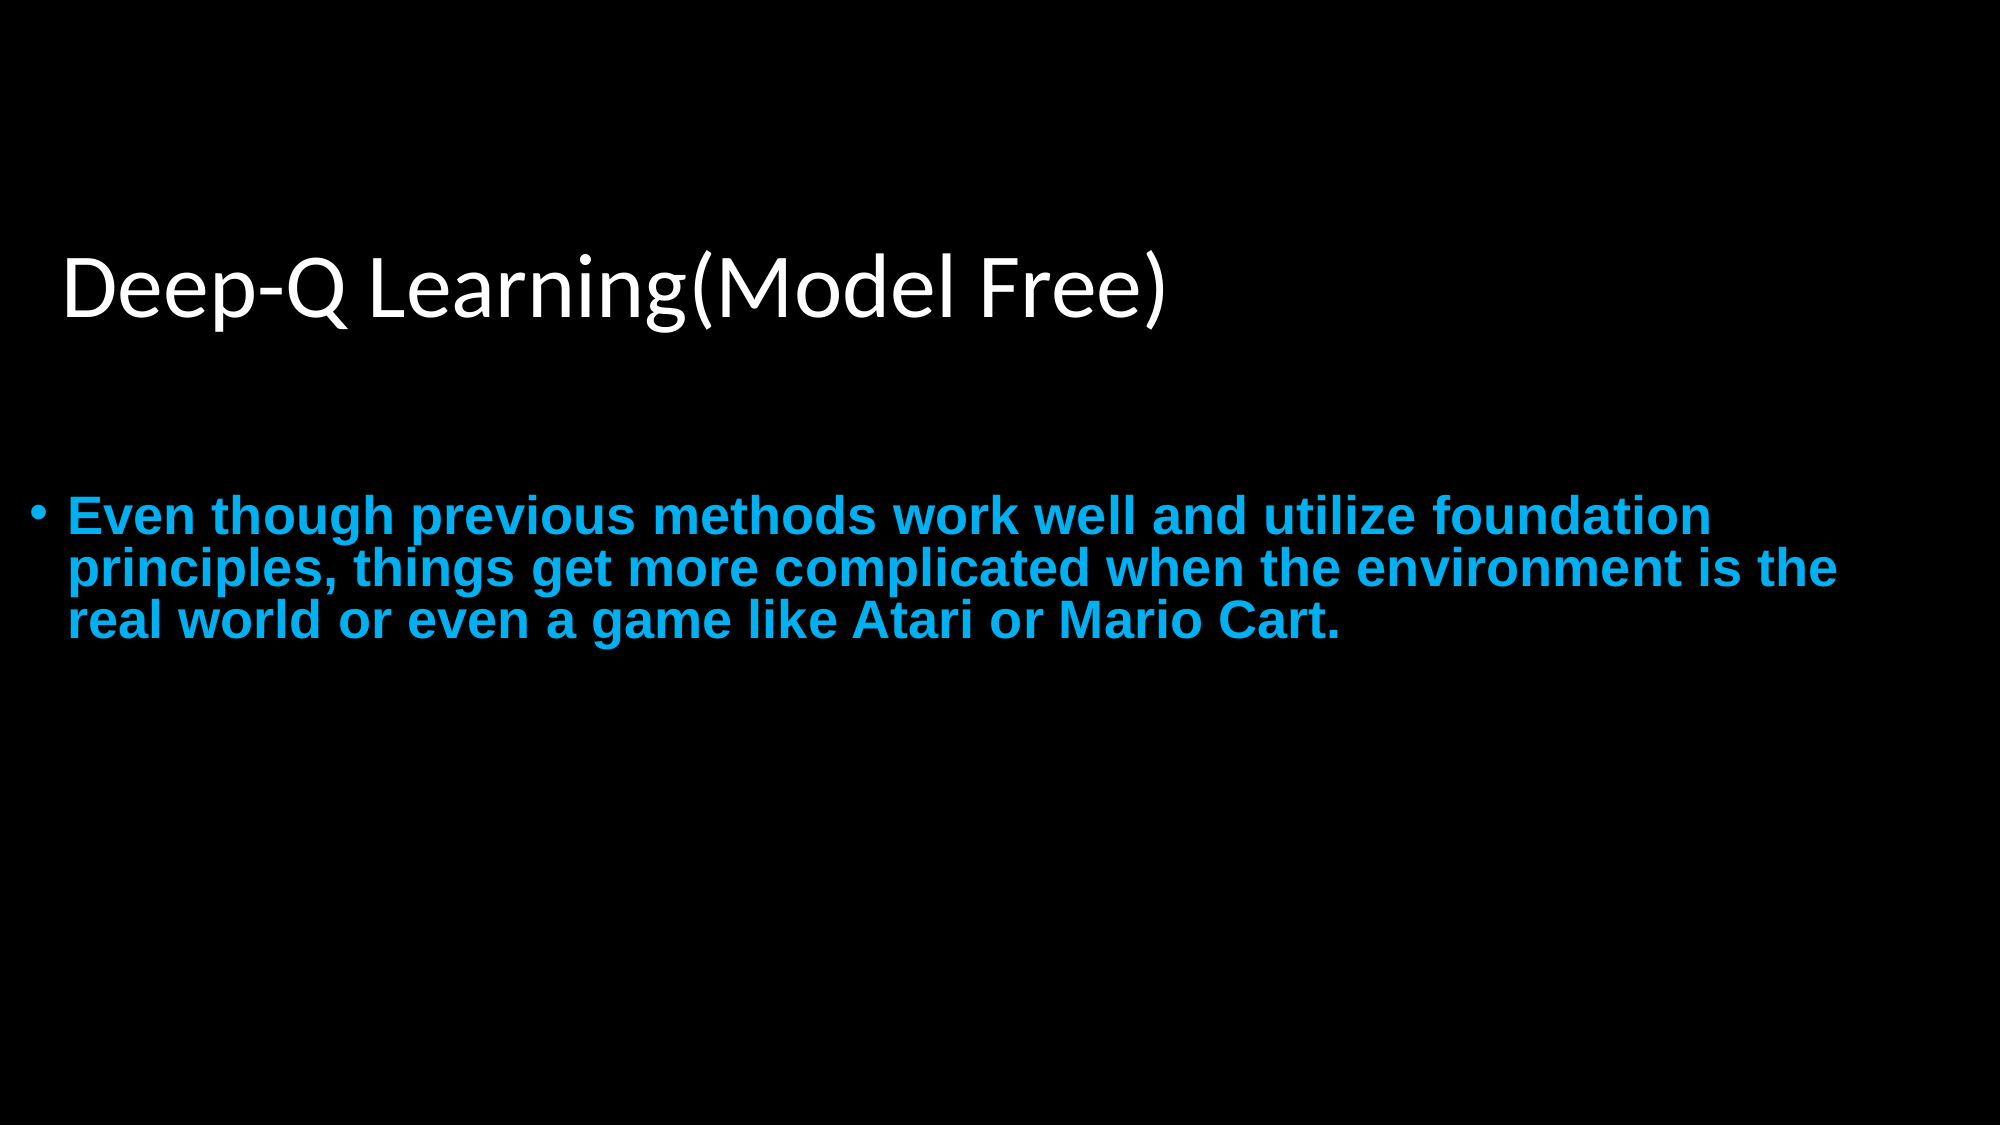

# Deep-Q Learning(Model Free)
Even though previous methods work well and utilize foundation principles, things get more complicated when the environment is the real world or even a game like Atari or Mario Cart.